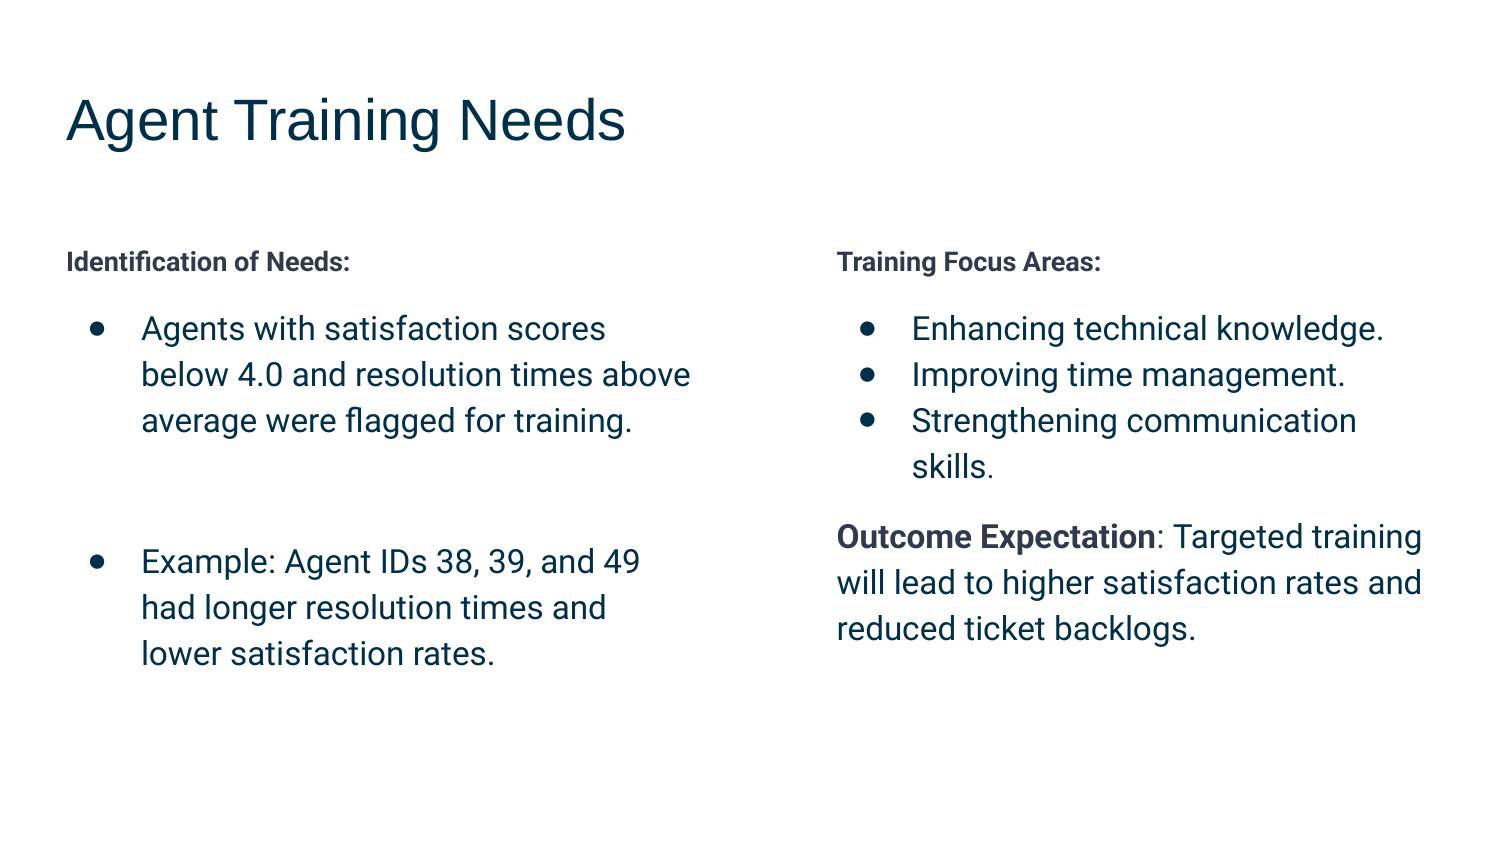

Agent Training Needs

Identification of Needs:
Agents with satisfaction scores below 4.0 and resolution times above average were flagged for training.

Example: Agent IDs 38, 39, and 49 had longer resolution times and lower satisfaction rates.
Training Focus Areas:
Enhancing technical knowledge.
Improving time management.
Strengthening communication skills.
Outcome Expectation: Targeted training will lead to higher satisfaction rates and reduced ticket backlogs.